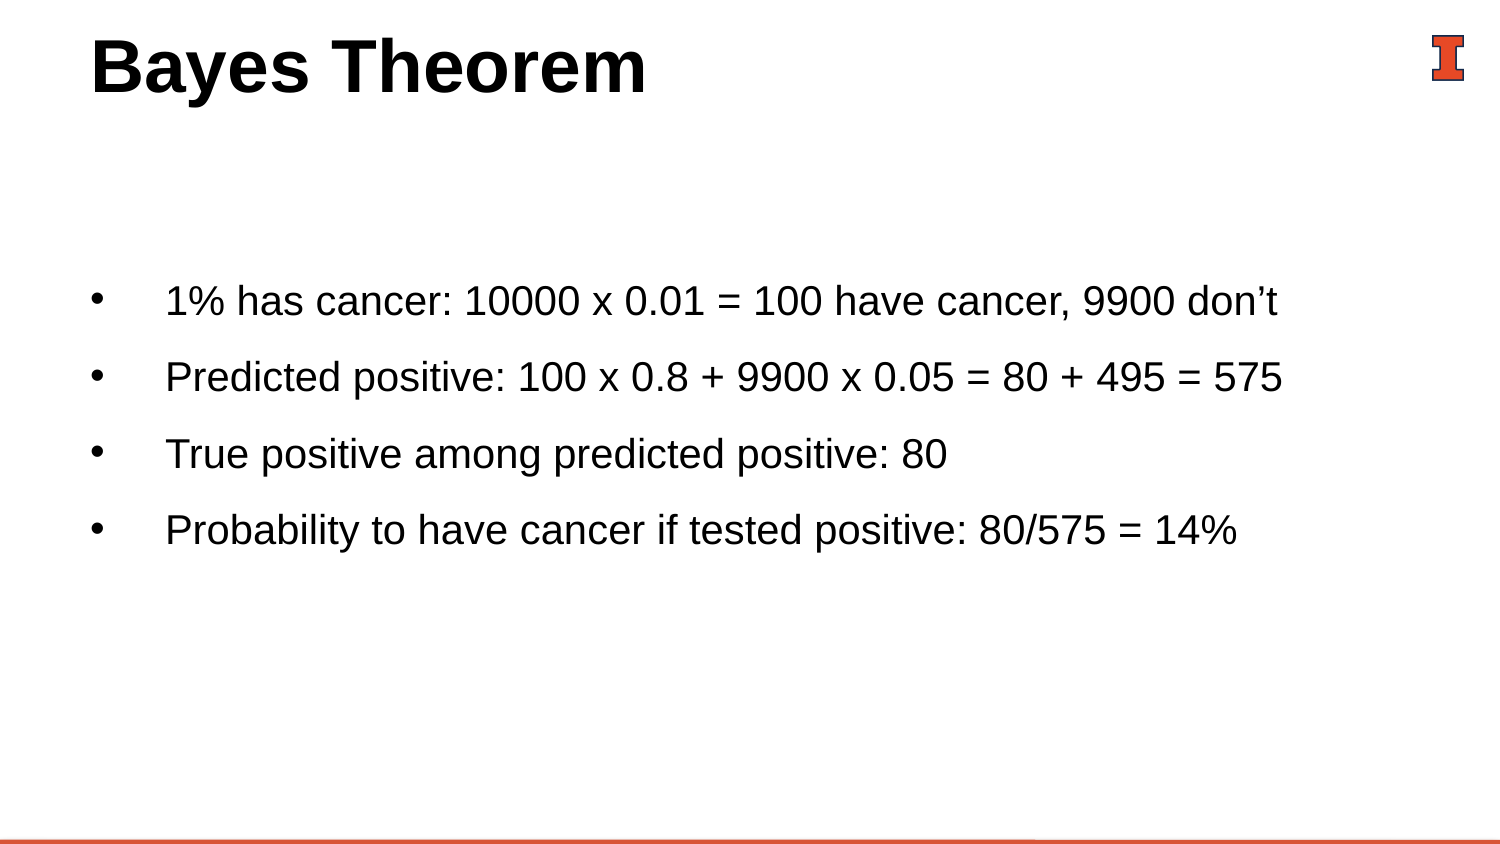

# Bayes Theorem
1% has cancer: 10000 x 0.01 = 100 have cancer, 9900 don’t
Predicted positive: 100 x 0.8 + 9900 x 0.05 = 80 + 495 = 575
True positive among predicted positive: 80
Probability to have cancer if tested positive: 80/575 = 14%